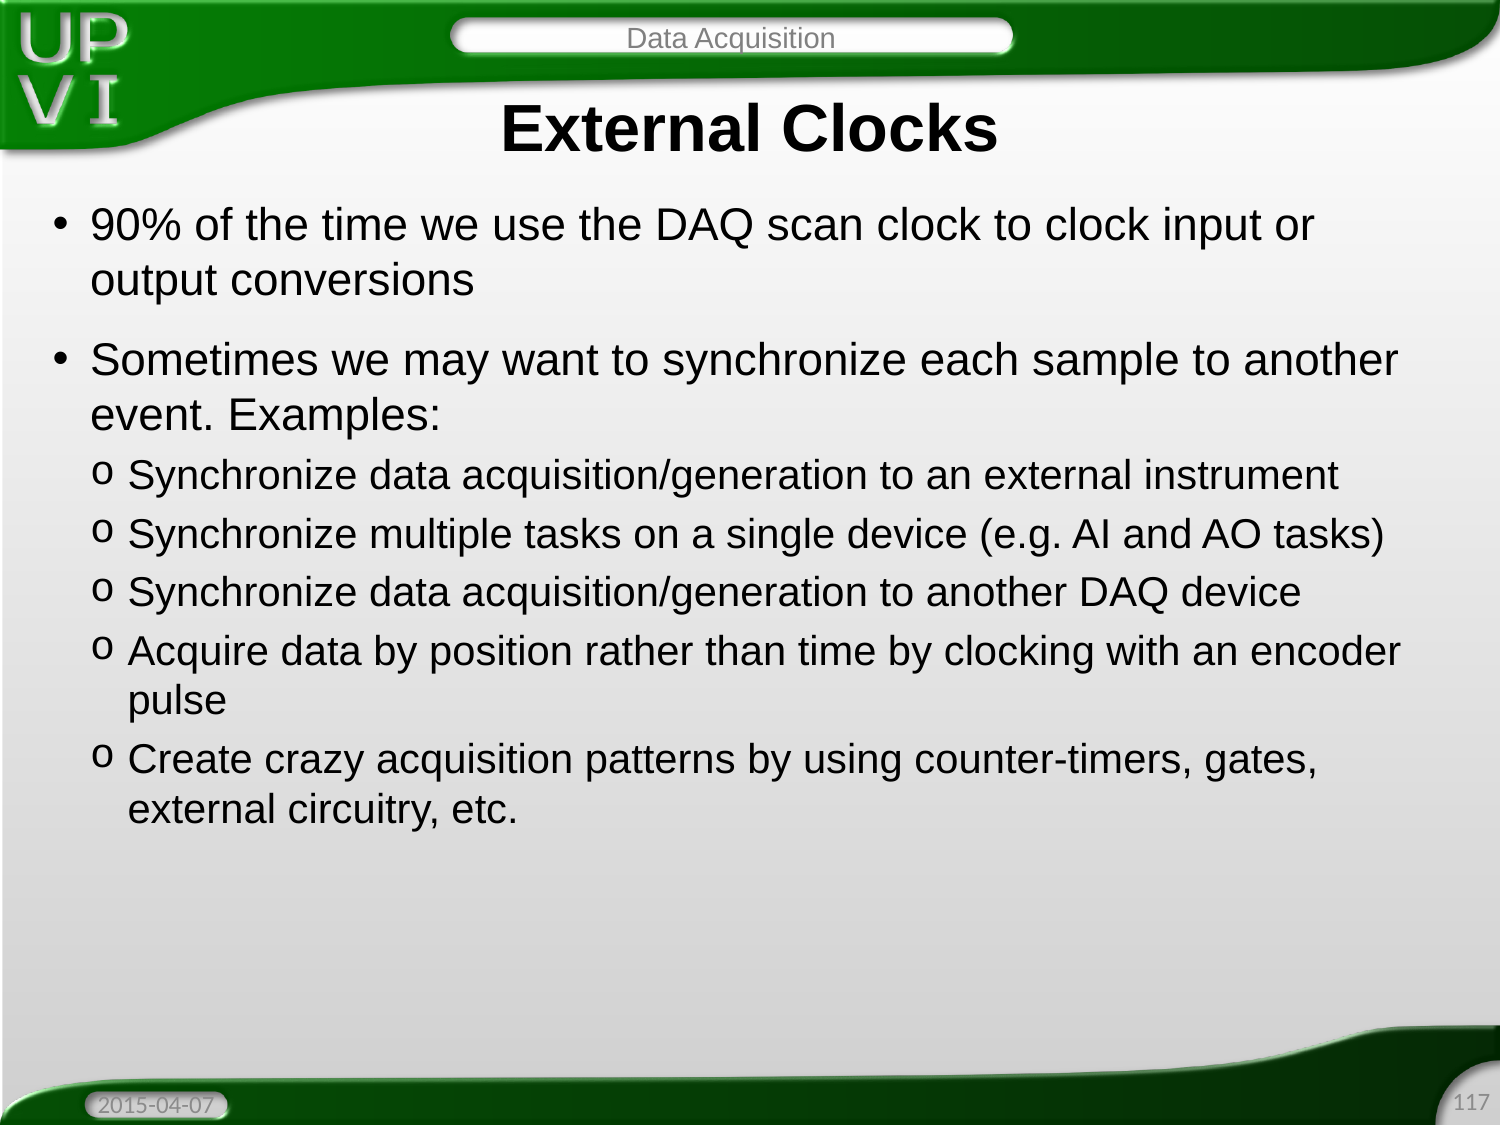

Data Acquisition
# External Clocks
90% of the time we use the DAQ scan clock to clock input or output conversions
Sometimes we may want to synchronize each sample to another event. Examples:
Synchronize data acquisition/generation to an external instrument
Synchronize multiple tasks on a single device (e.g. AI and AO tasks)
Synchronize data acquisition/generation to another DAQ device
Acquire data by position rather than time by clocking with an encoder pulse
Create crazy acquisition patterns by using counter-timers, gates, external circuitry, etc.
117
2015-04-07